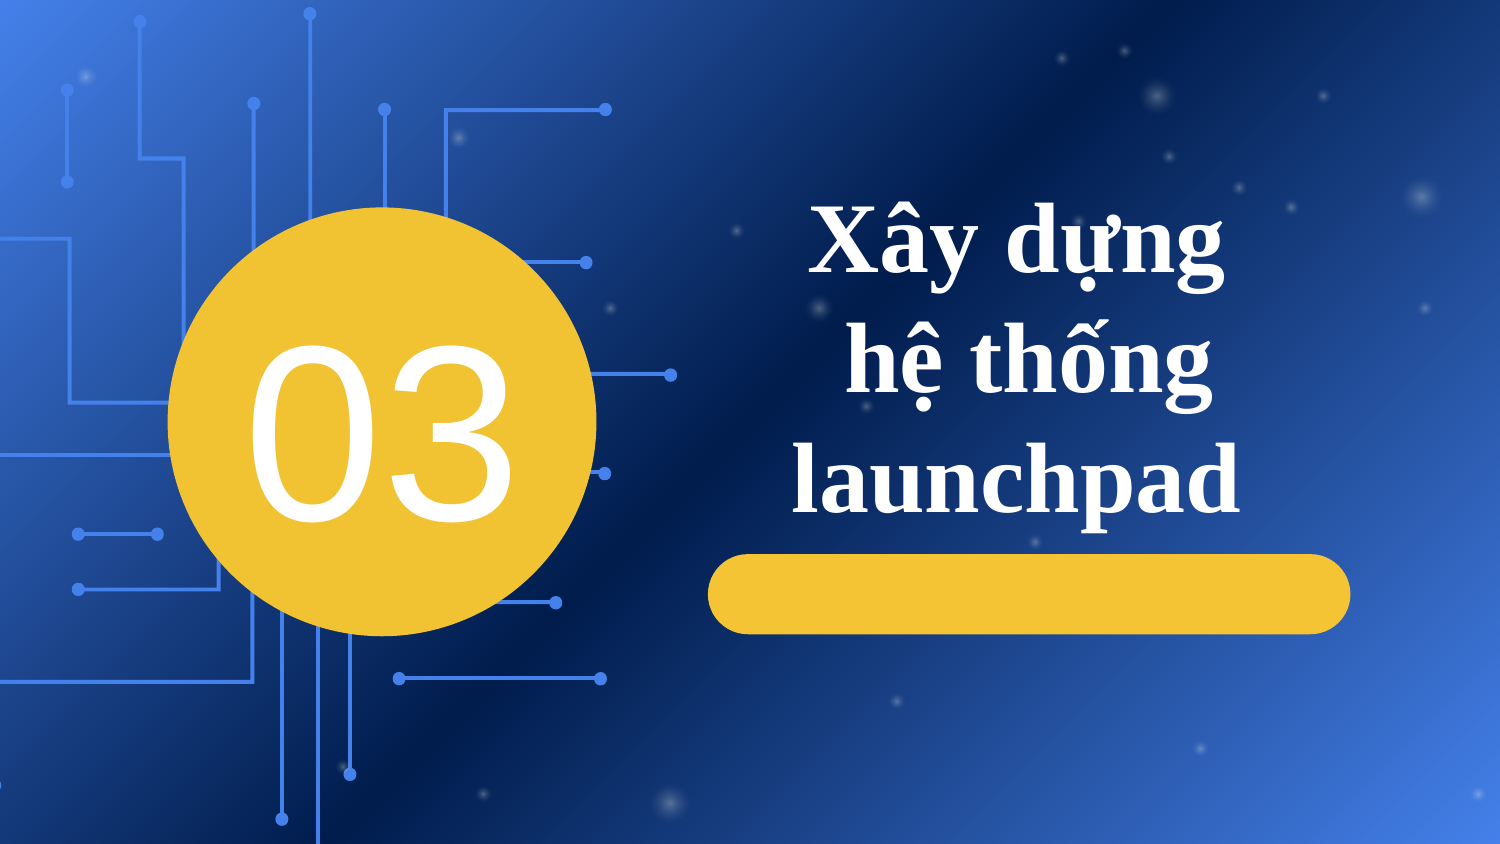

# Xây dựng hệ thống launchpad

03